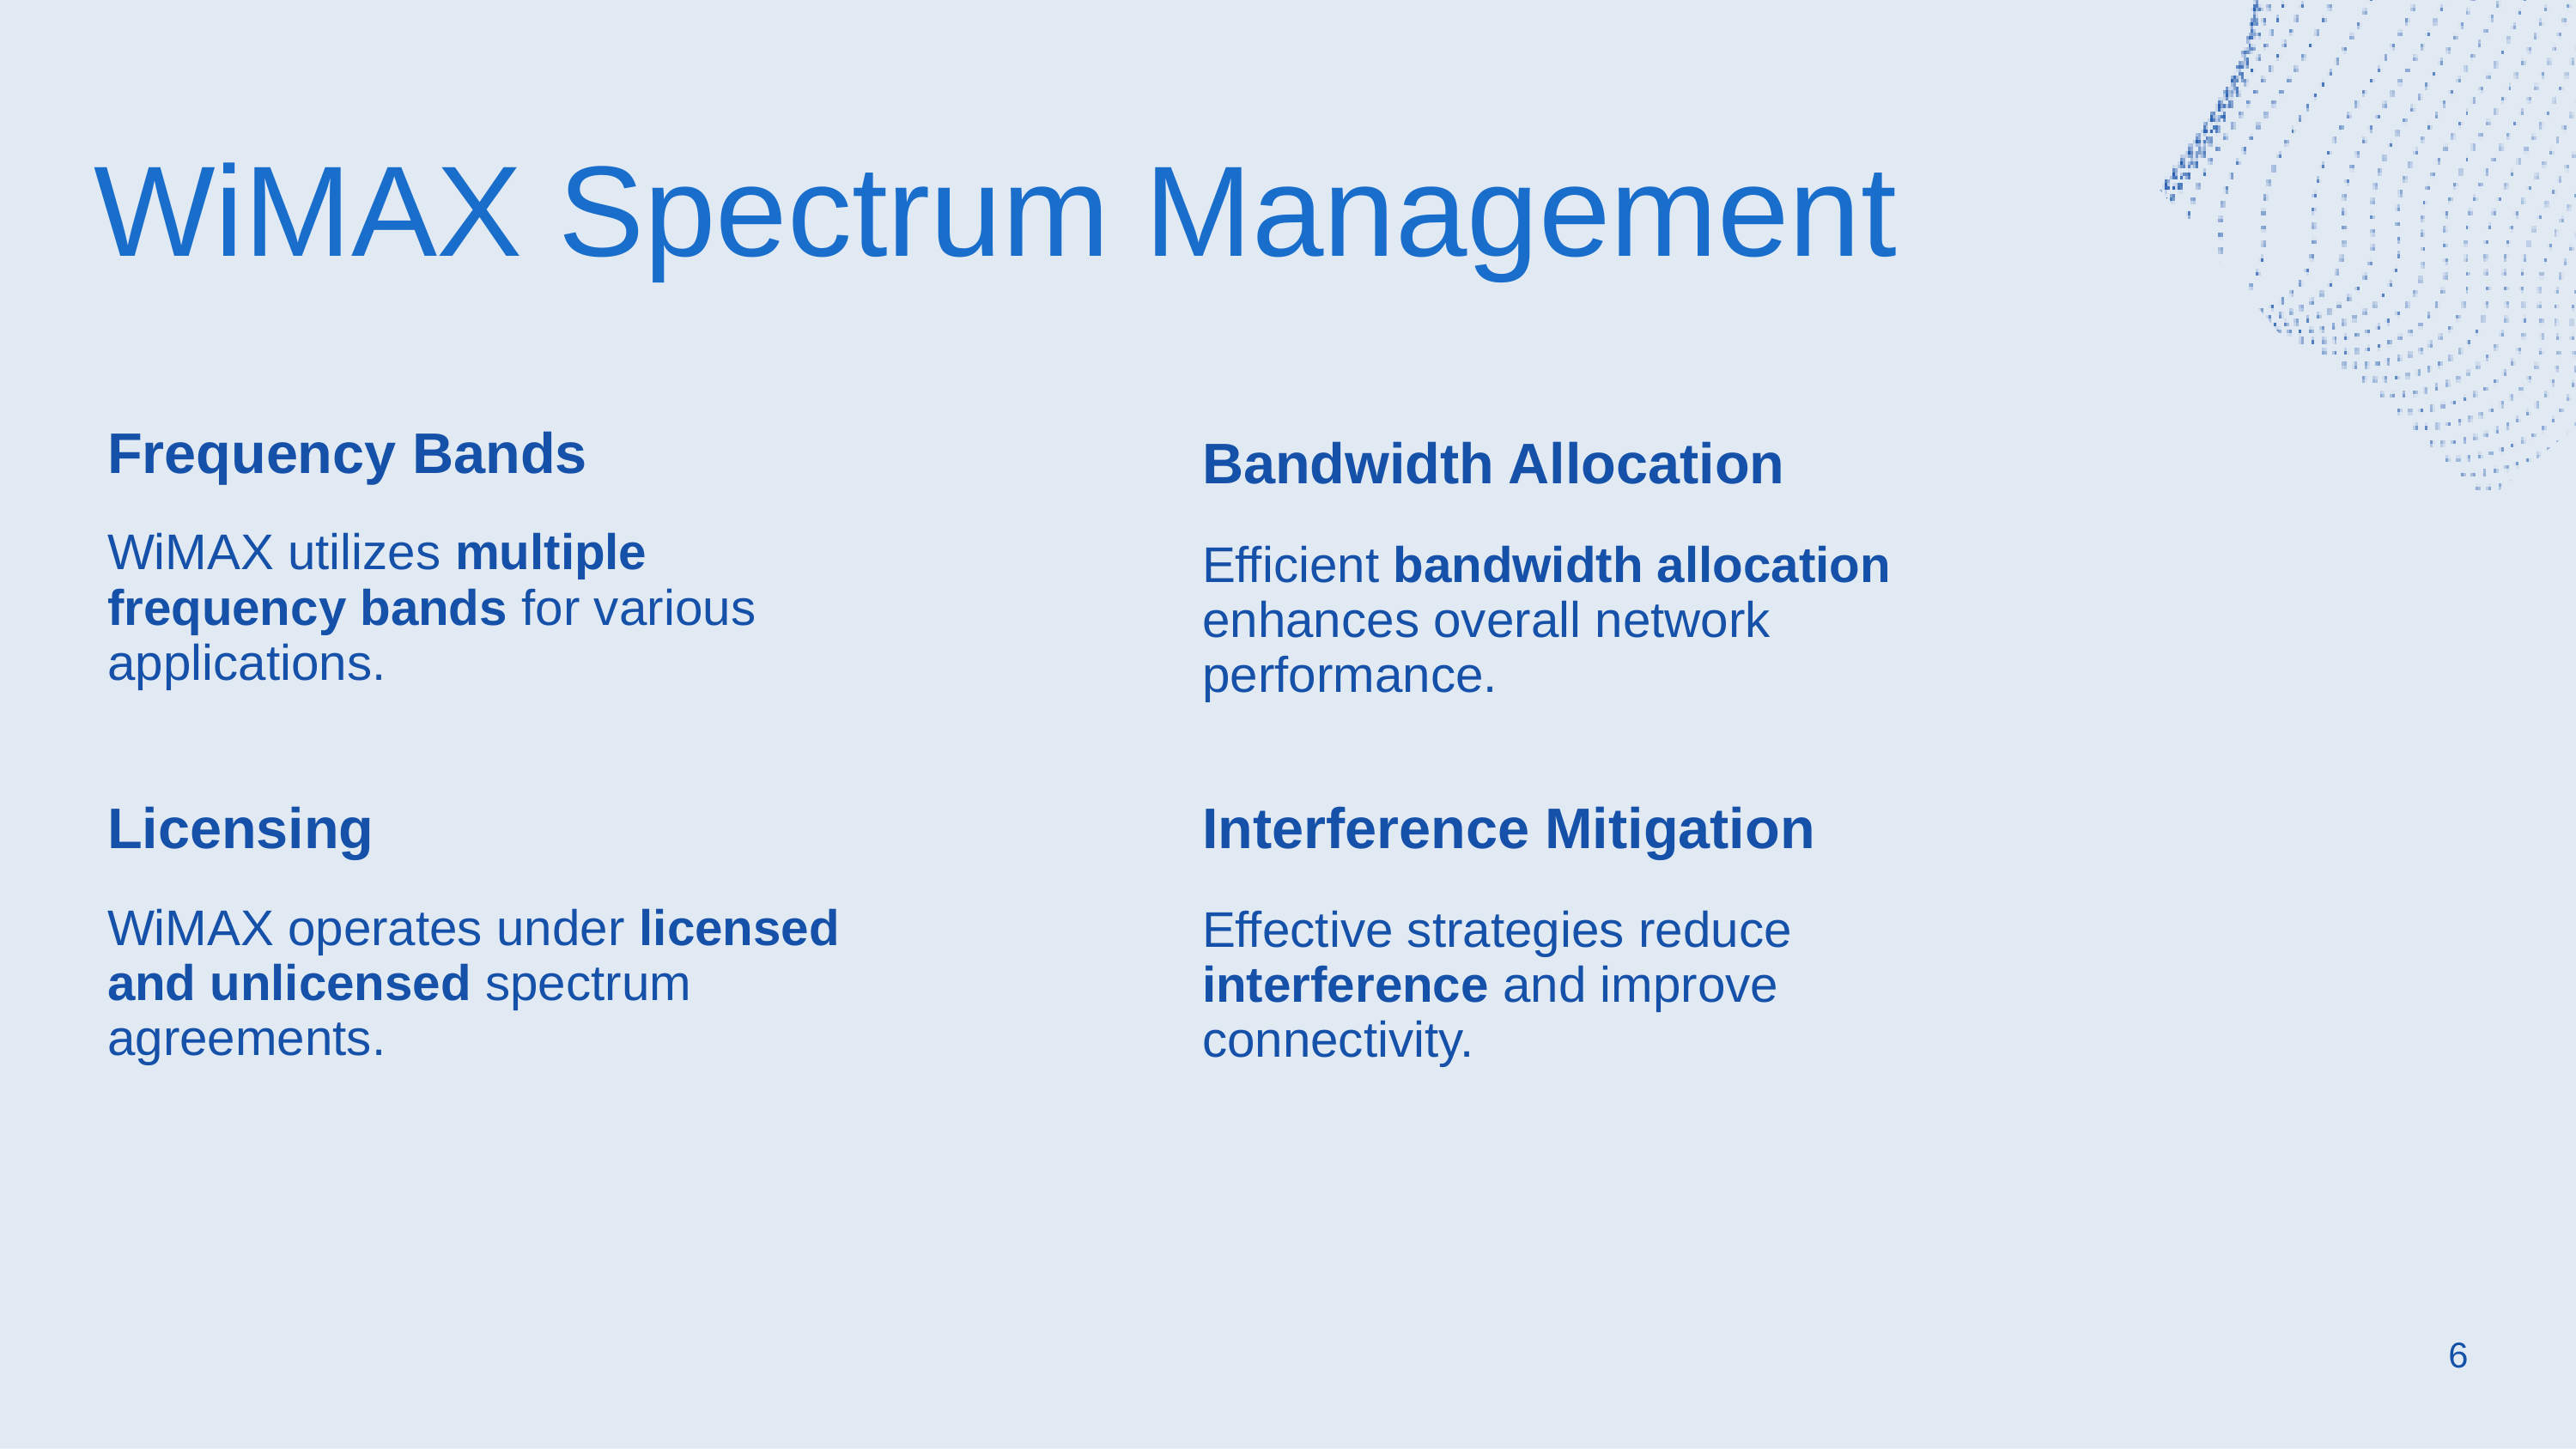

WiMAX Spectrum Management
Frequency Bands
WiMAX utilizes multiple frequency bands for various applications.
Bandwidth Allocation
Efficient bandwidth allocation enhances overall network performance.
Licensing
WiMAX operates under licensed and unlicensed spectrum agreements.
Interference Mitigation
Effective strategies reduce interference and improve connectivity.
6